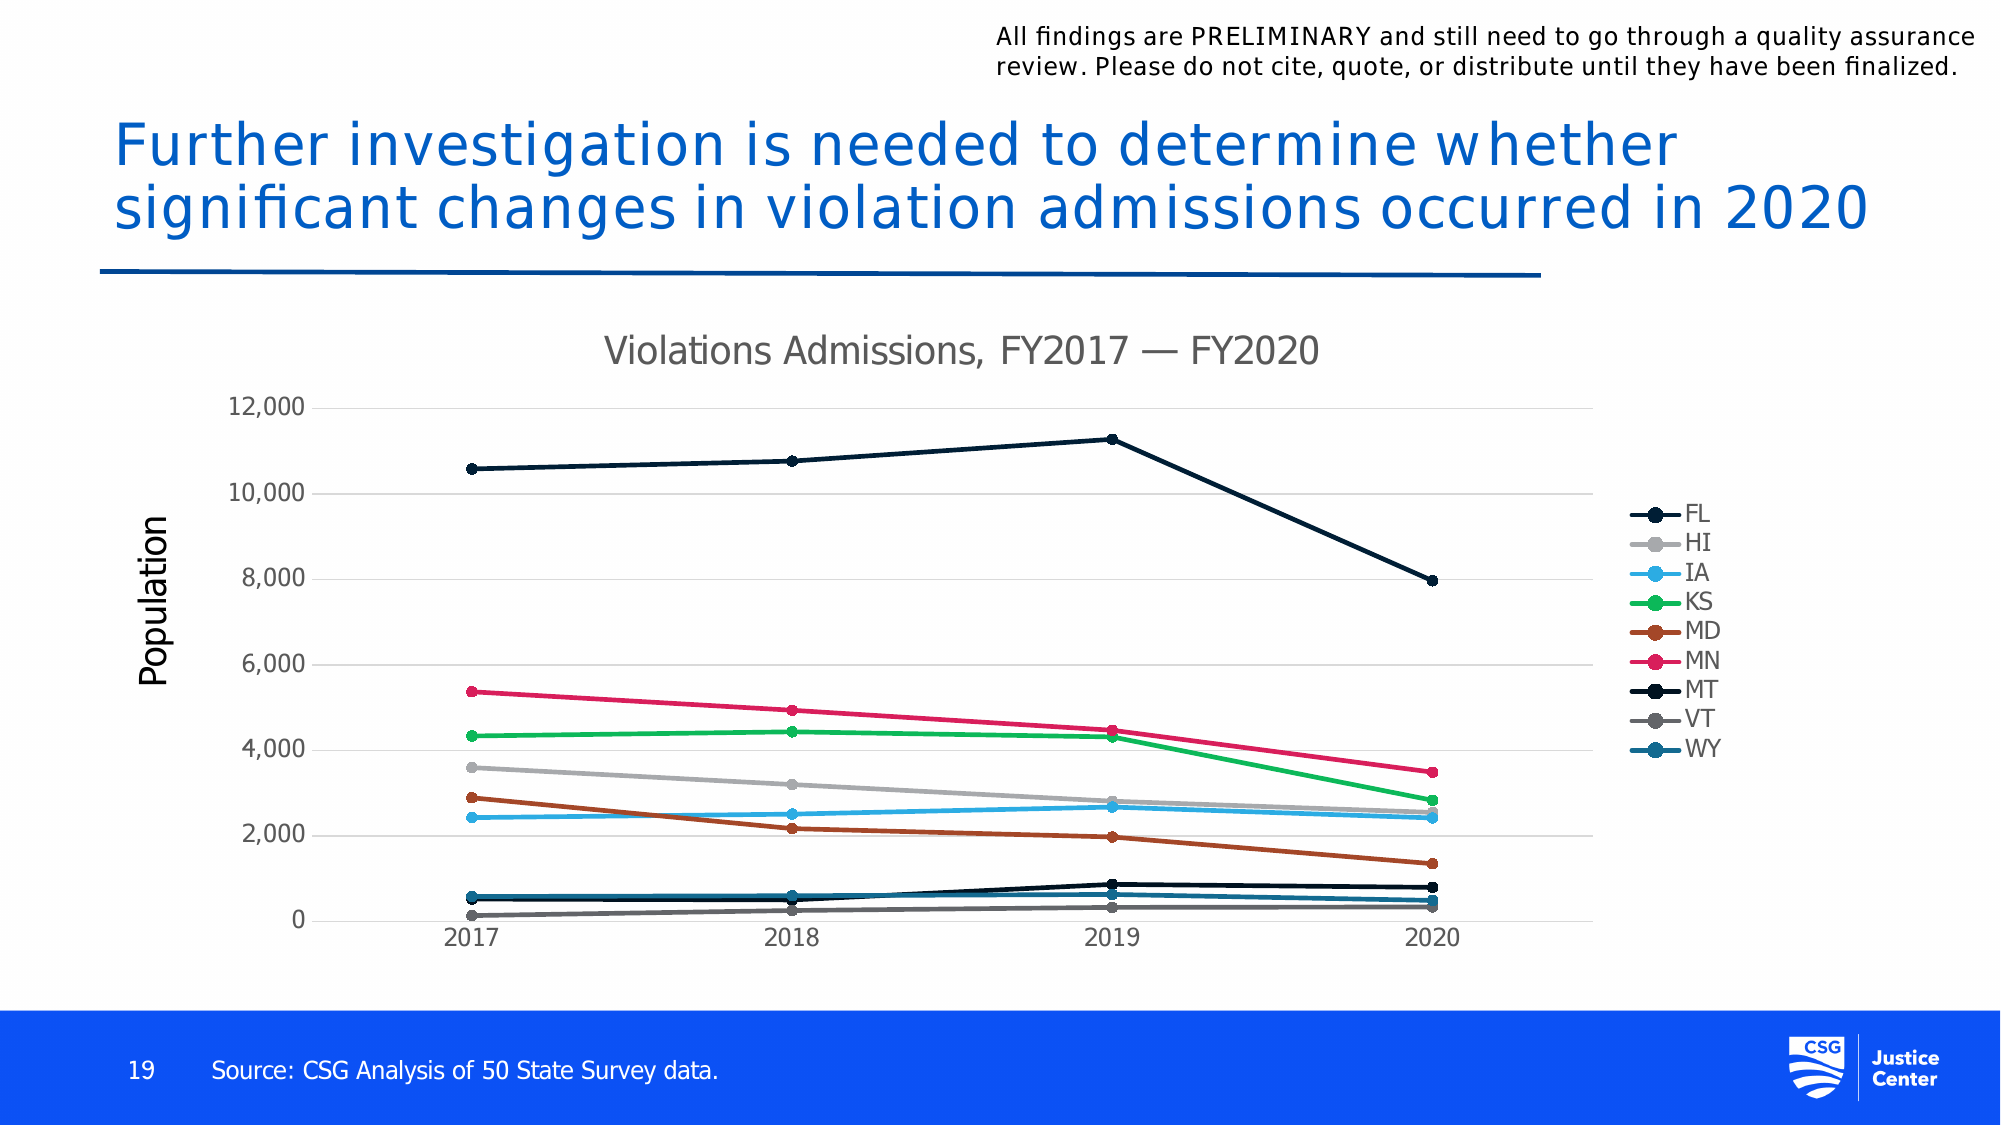

All findings are PRELIMINARY and still need to go through a quality assurance review. Please do not cite, quote, or distribute until they have been finalized.
# Further investigation is needed to determine whether significant changes in violation admissions occurred in 2020

### Chart: Violations Admissions, FY2017 — FY2020

| Category | FL | HI | IA | KS | MD | MN | MT | VT | WY |
|---|---|---|---|---|---|---|---|---|---|
| 2017 | 10585.0 | 3596.0 | 2426.0 | 4336.0 | 2890.0 | 5370.0 | 520.0 | 133.0 | 580.0 |
| 2018 | 10769.0 | 3199.0 | 2508.0 | 4434.0 | 2169.0 | 4938.0 | 500.0 | 252.0 | 597.0 |
| 2019 | 11281.0 | 2810.0 | 2673.0 | 4314.0 | 1973.0 | 4470.0 | 864.0 | 325.0 | 628.0 |
| 2020 | 7969.0 | 2547.0 | 2418.0 | 2831.0 | 1347.0 | 3488.0 | 794.0 | 335.0 | 489.0 |
Population
19
Source: CSG Analysis of 50 State Survey data.